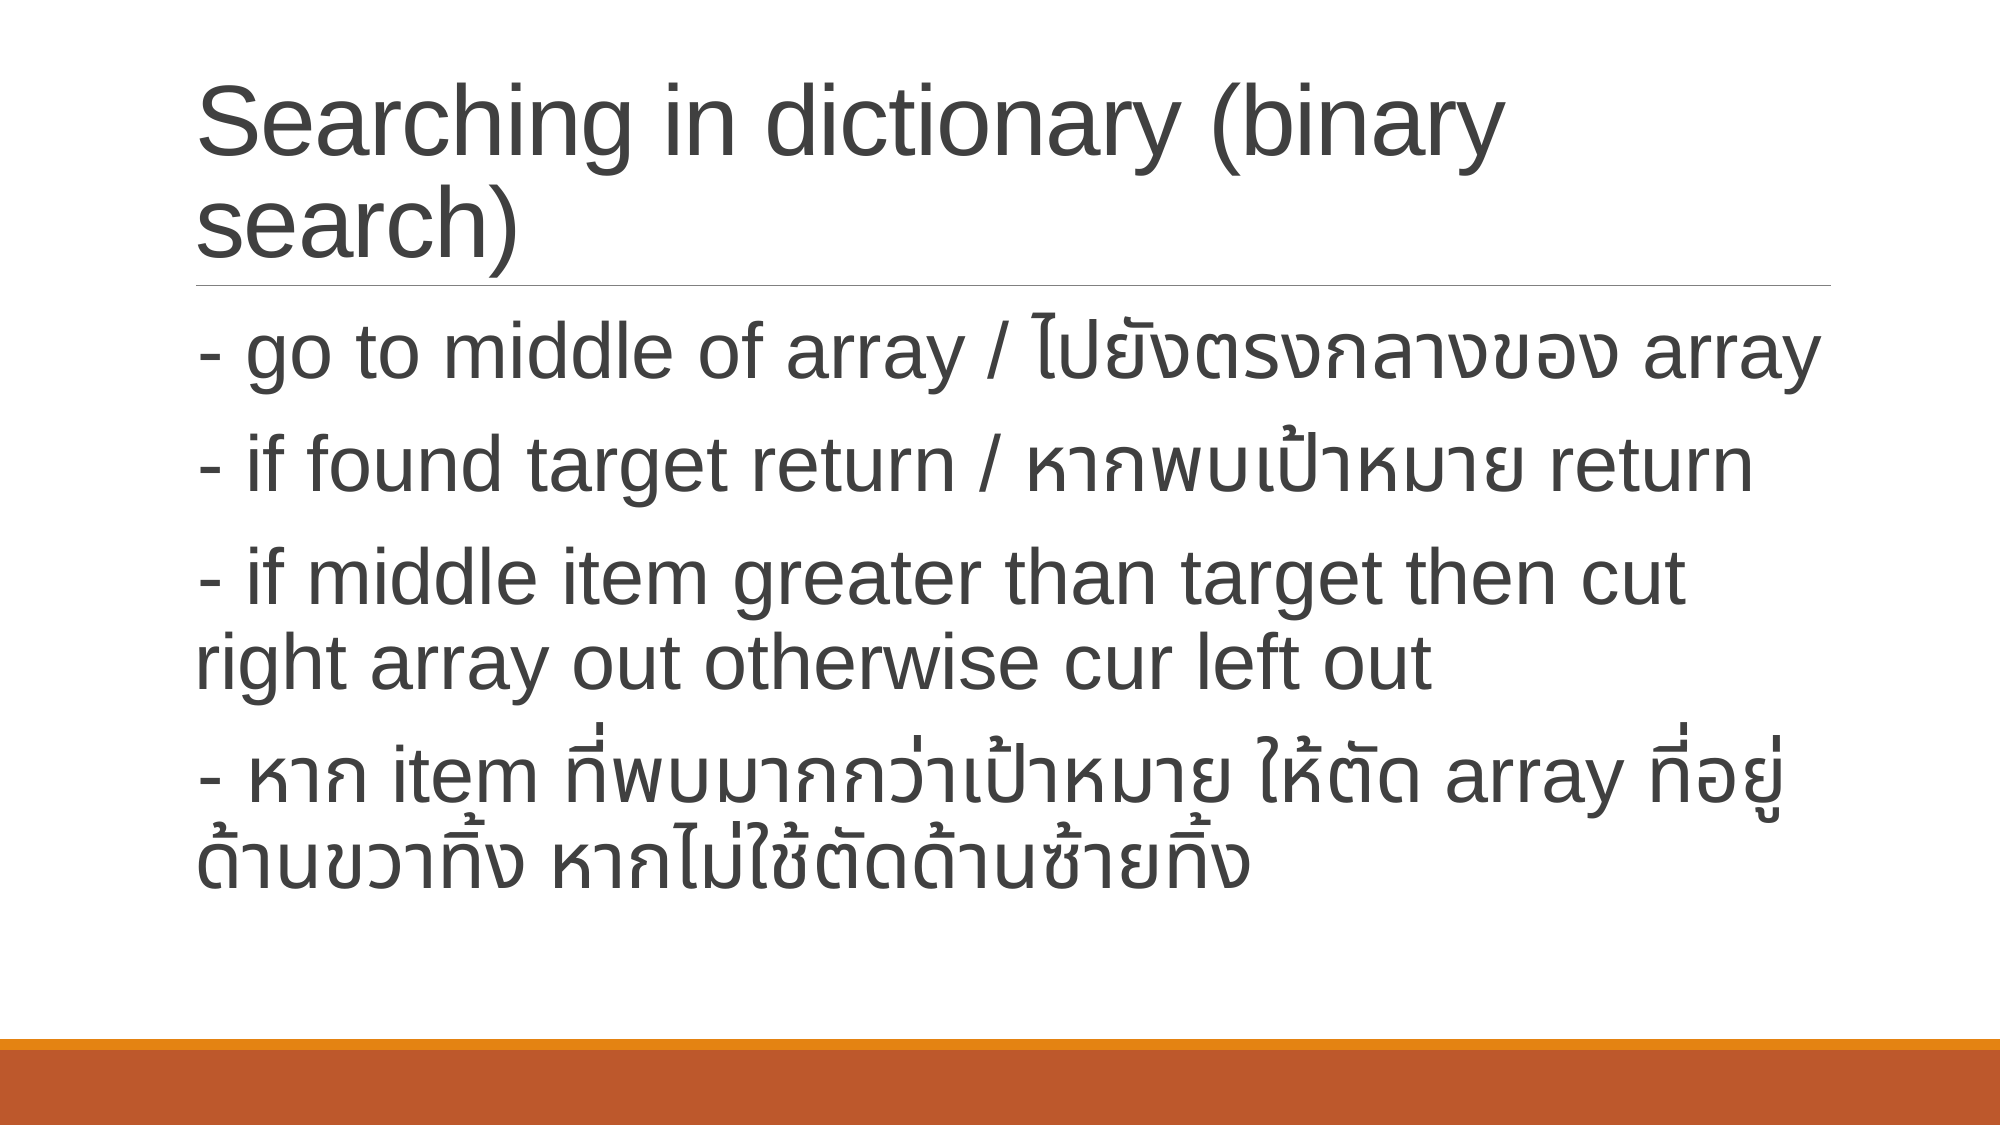

# Searching in dictionary (binary search)
- go to middle of array / ไปยังตรงกลางของ array
- if found target return / หากพบเป้าหมาย return
- if middle item greater than target then cut right array out otherwise cur left out
- หาก item ที่พบมากกว่าเป้าหมาย ให้ตัด array ที่อยู่ด้านขวาทิ้ง หากไม่ใช้ตัดด้านซ้ายทิ้ง